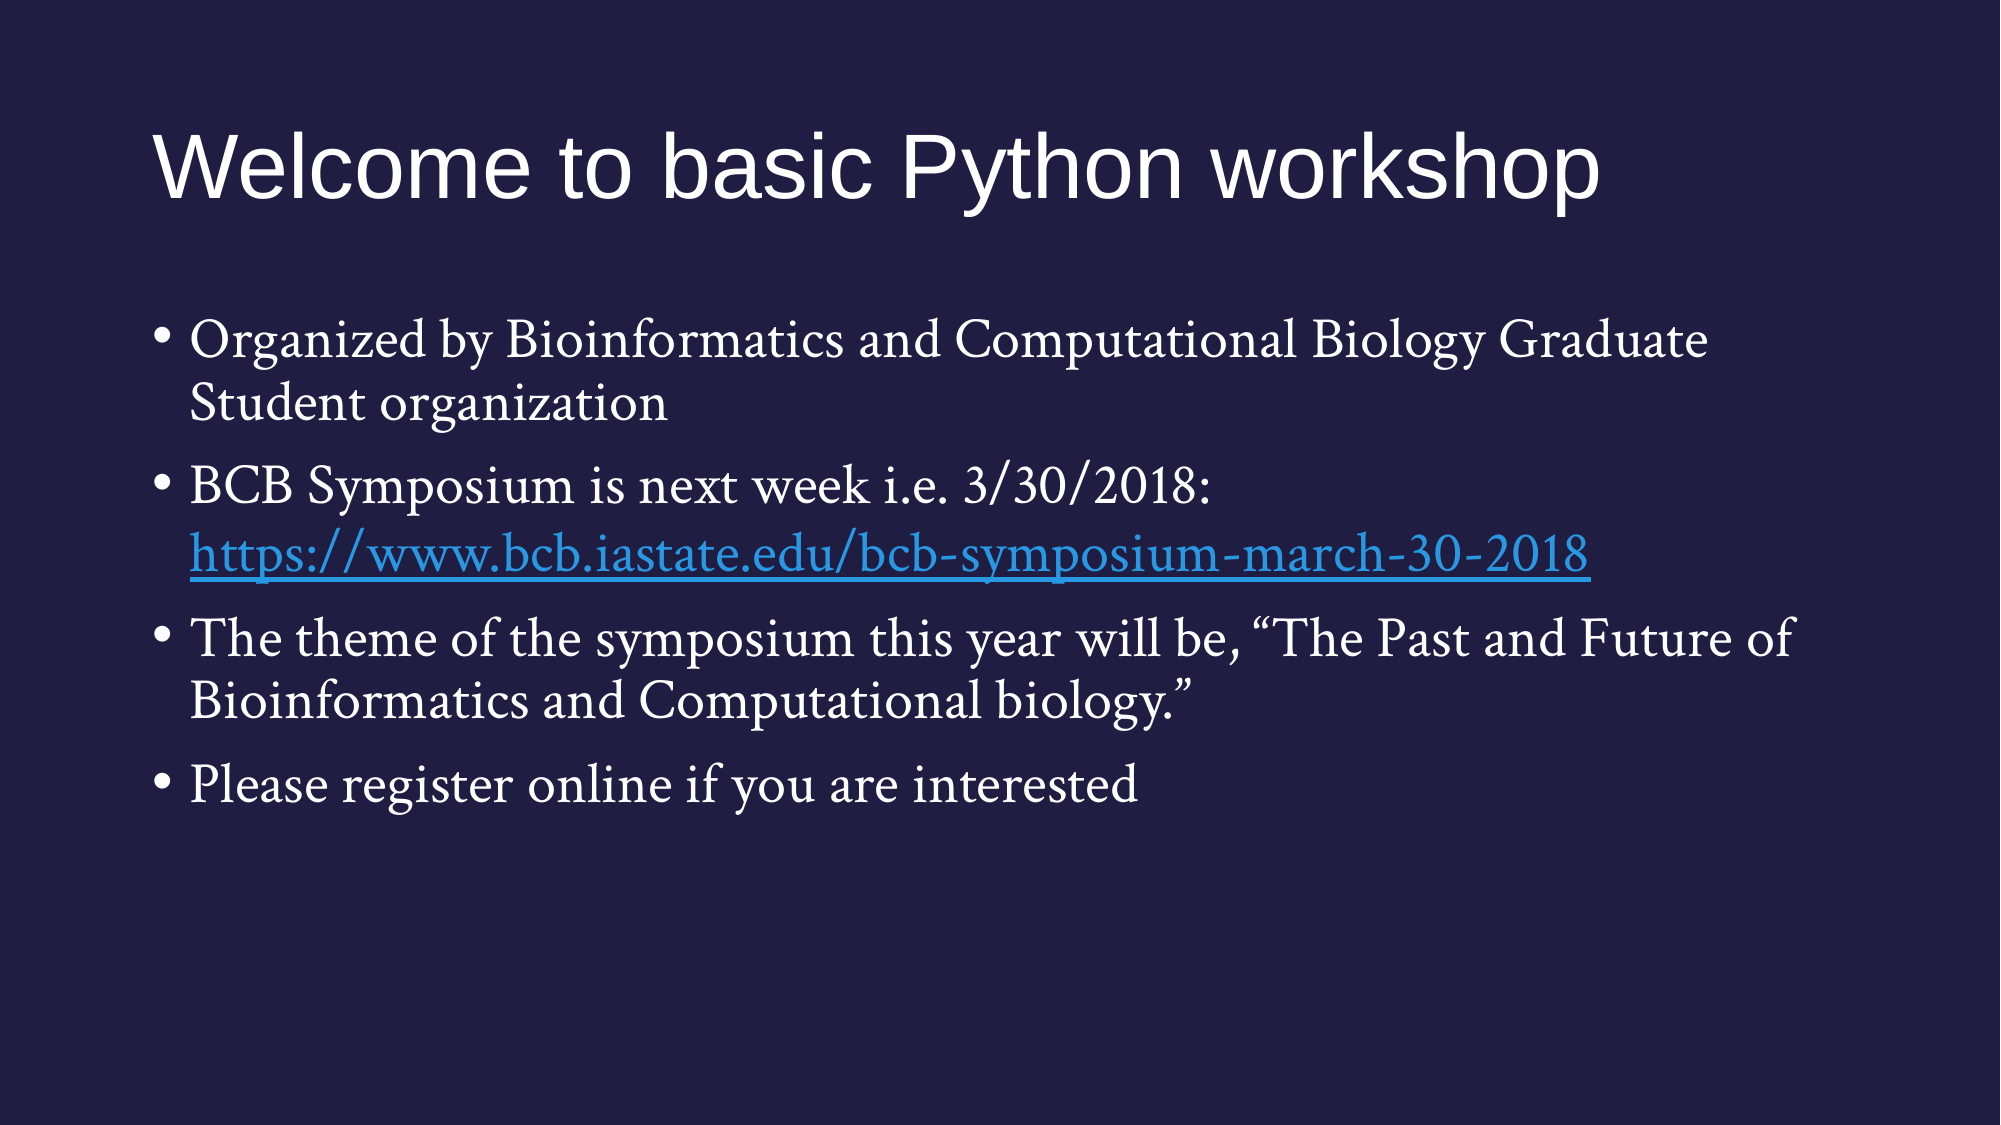

# Welcome to basic Python workshop
Organized by Bioinformatics and Computational Biology Graduate Student organization
BCB Symposium is next week i.e. 3/30/2018: https://www.bcb.iastate.edu/bcb-symposium-march-30-2018
The theme of the symposium this year will be, “The Past and Future of Bioinformatics and Computational biology.”
Please register online if you are interested